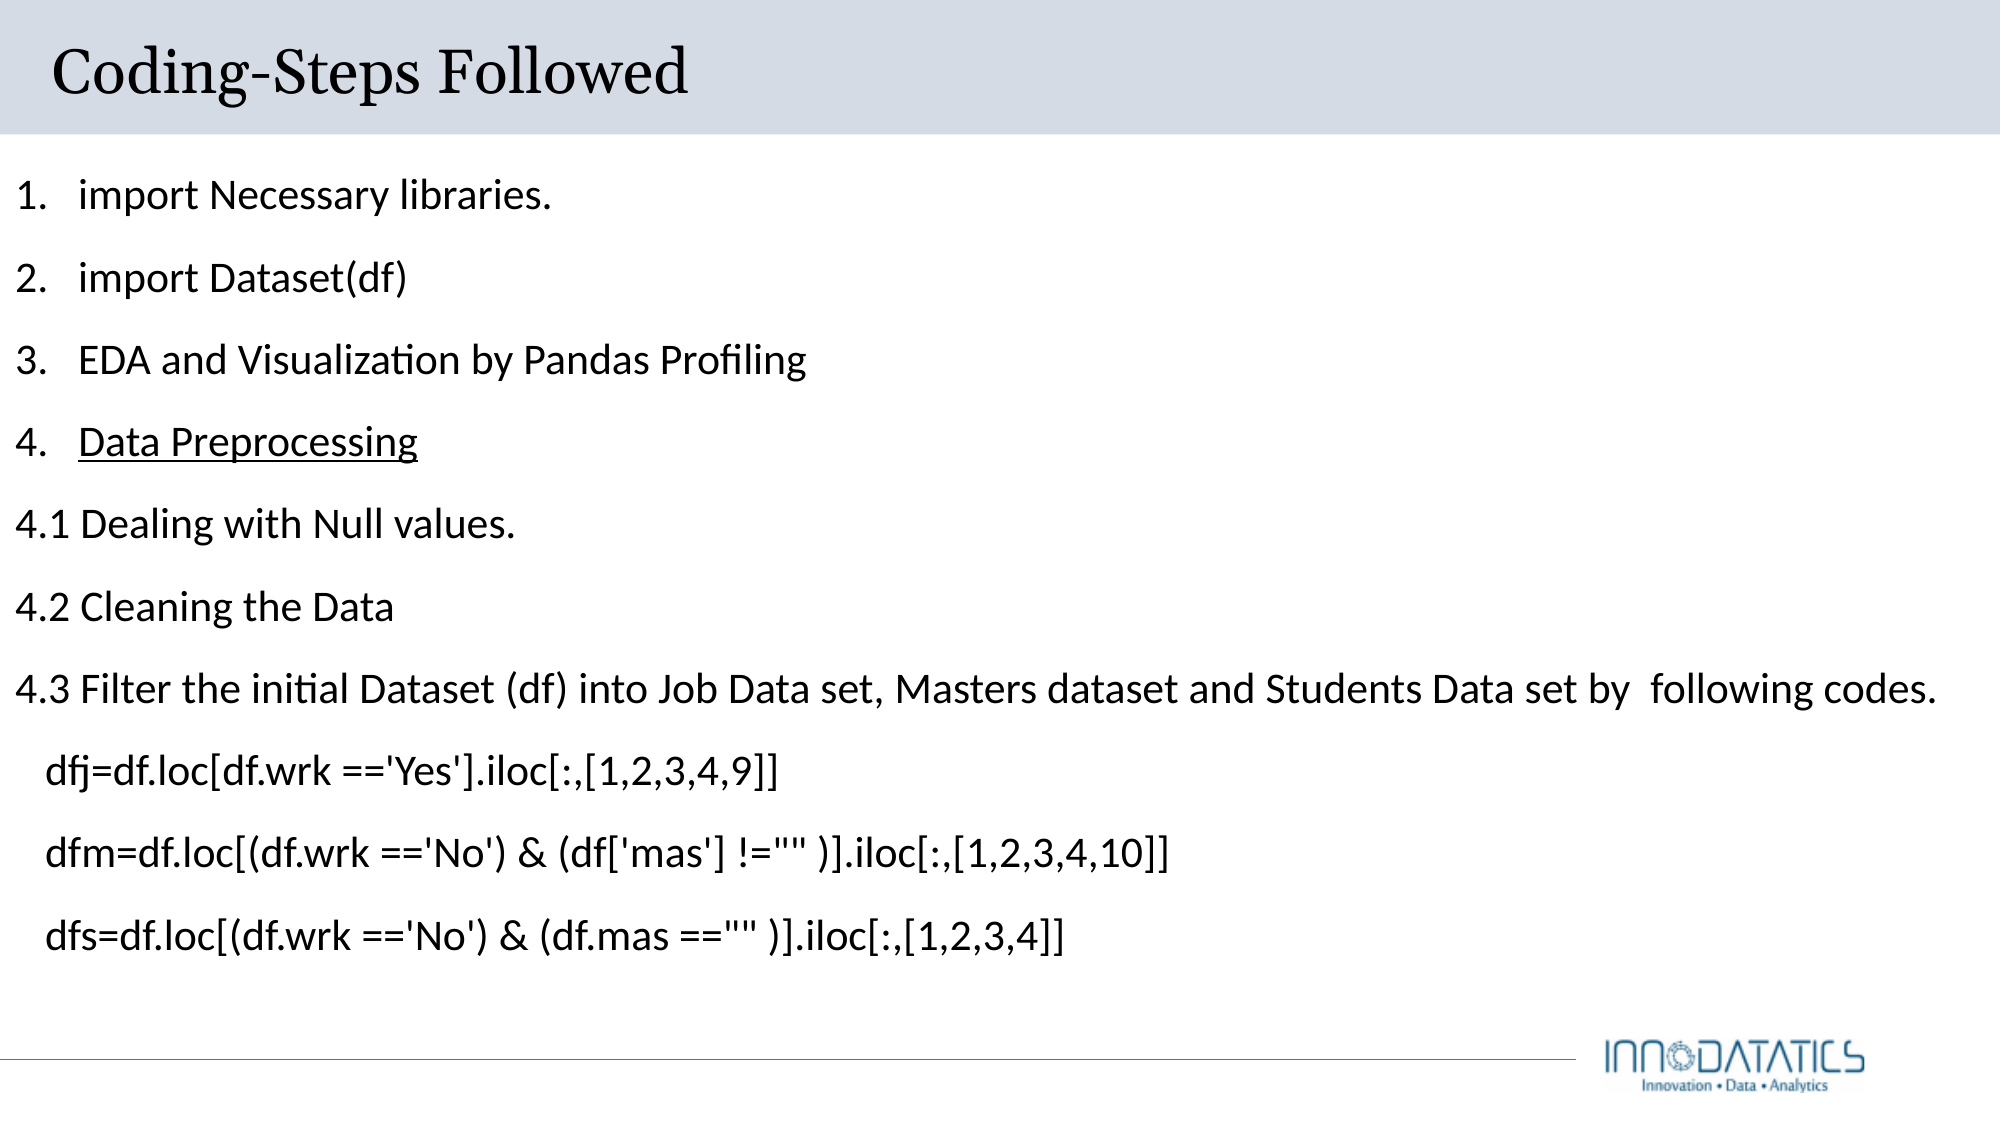

# Coding-Steps Followed
1.   import Necessary libraries.
2.   import Dataset(df)
3.   EDA and Visualization by Pandas Profiling
4.   Data Preprocessing
4.1 Dealing with Null values.
4.2 Cleaning the Data
4.3 Filter the initial Dataset (df) into Job Data set, Masters dataset and Students Data set by  following codes.
   dfj=df.loc[df.wrk =='Yes'].iloc[:,[1,2,3,4,9]]
   dfm=df.loc[(df.wrk =='No') & (df['mas'] !="" )].iloc[:,[1,2,3,4,10]]
   dfs=df.loc[(df.wrk =='No') & (df.mas =="" )].iloc[:,[1,2,3,4]]